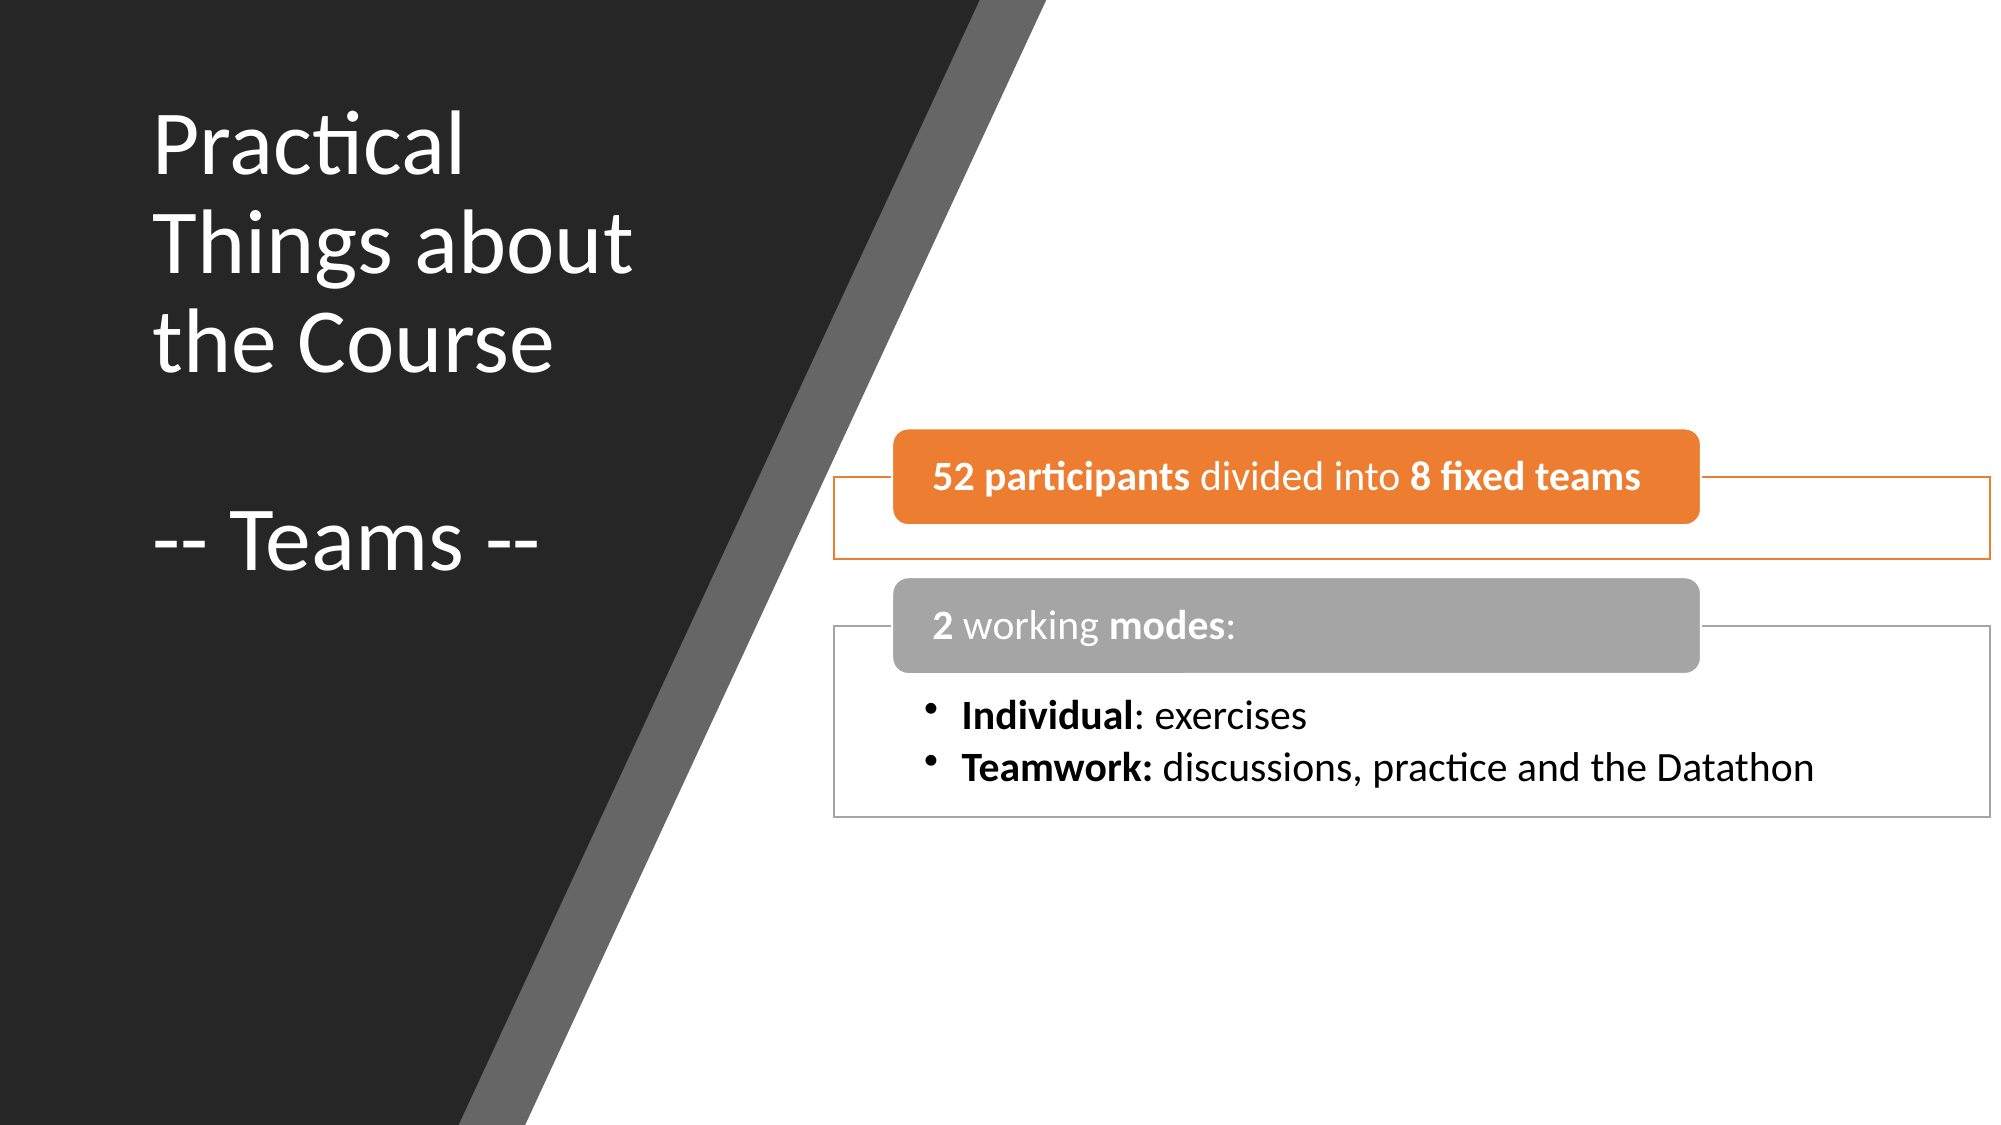

# Practical Things about the Course -- Teams --
52 participants divided into 8 fixed teams
Individual: exercises
Teamwork: discussions, practice and the Datathon
2 working modes: